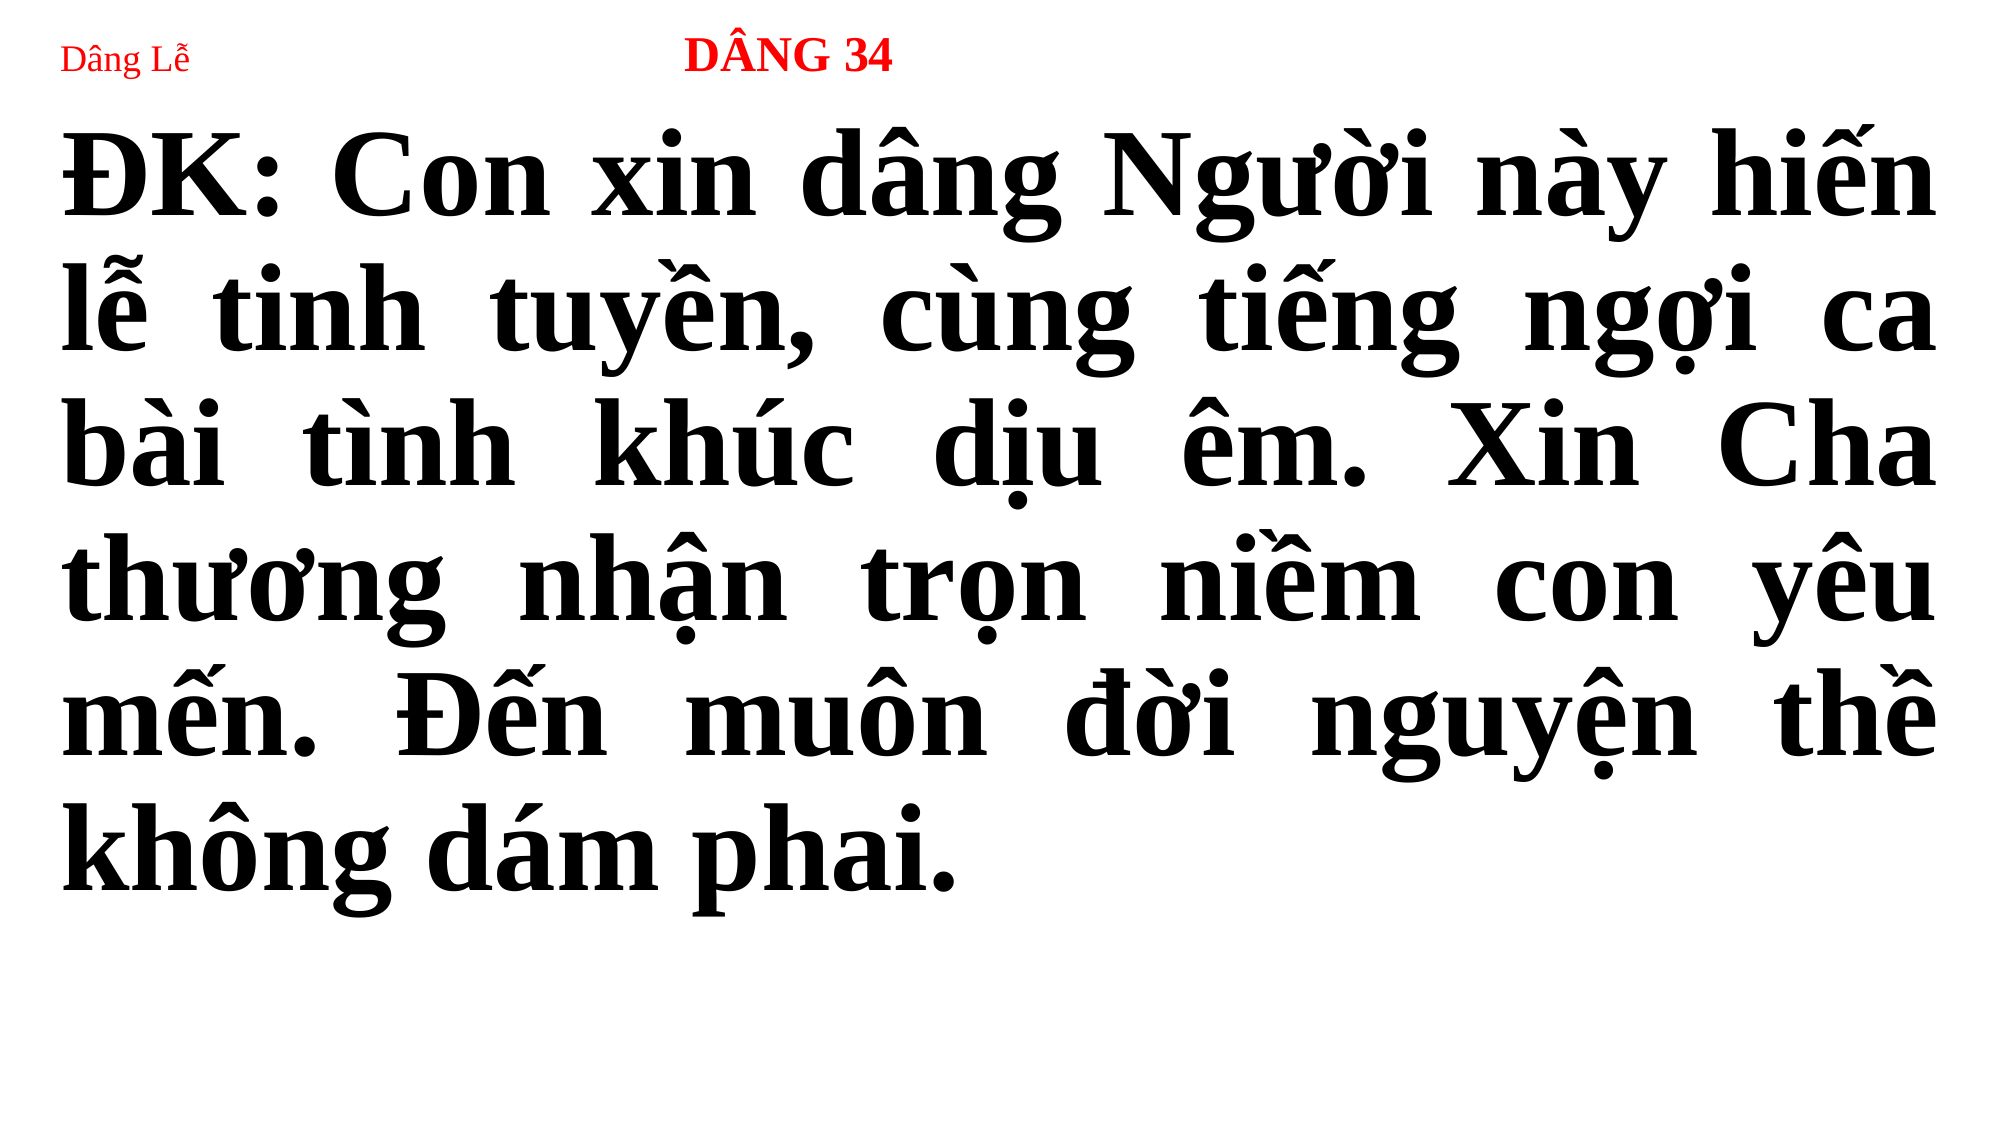

# Dâng Lễ                                                    DÂNG 34
ĐK: Con xin dâng Người này hiến lễ tinh tuyền, cùng tiếng ngợi ca bài tình khúc dịu êm. Xin Cha thương nhận trọn niềm con yêu mến. Đến muôn đời nguyện thề không dám phai.